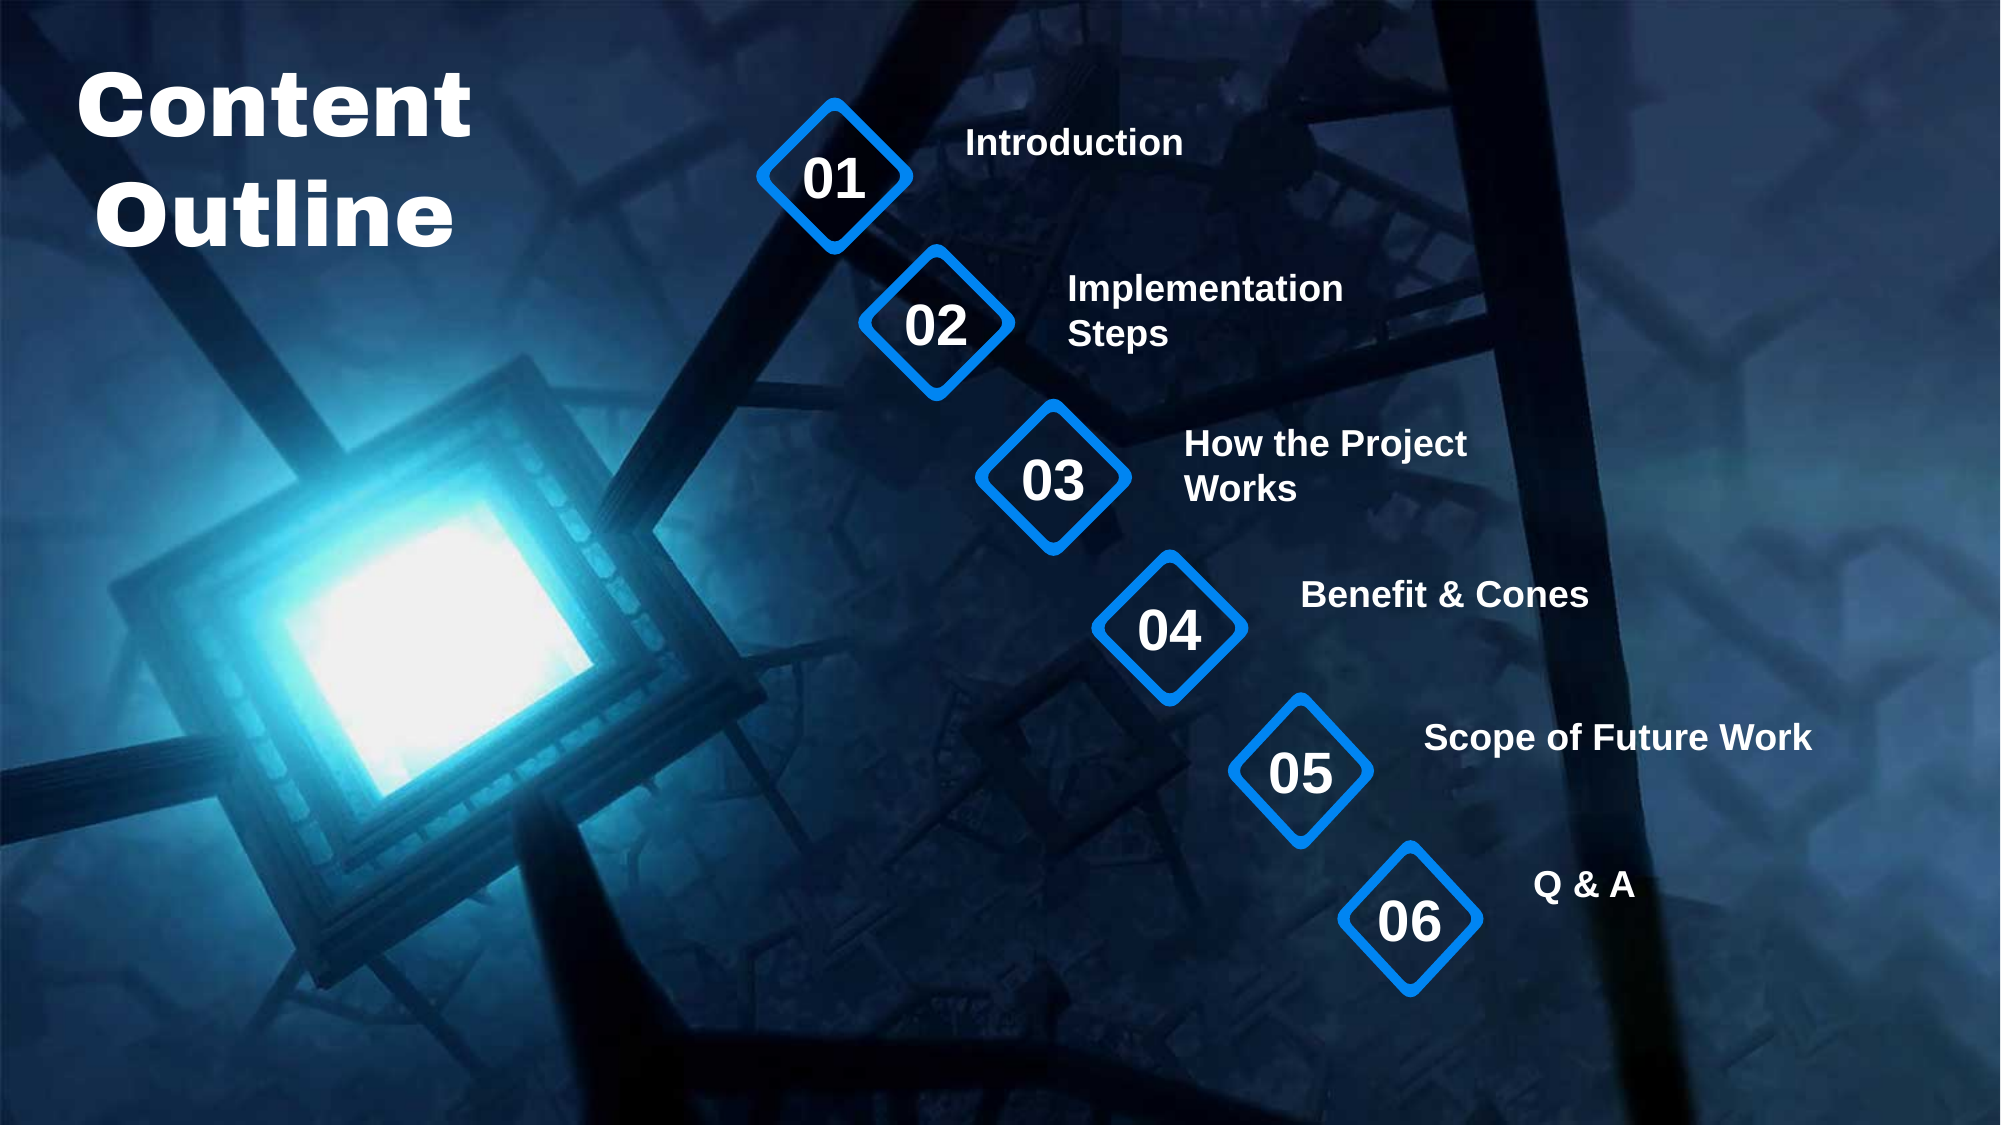

Content Outline

Introduction
01

Implementation Steps
02

How the Project Works
03

Benefit & Cones
04

Scope of Future Work
05

Q & A
06